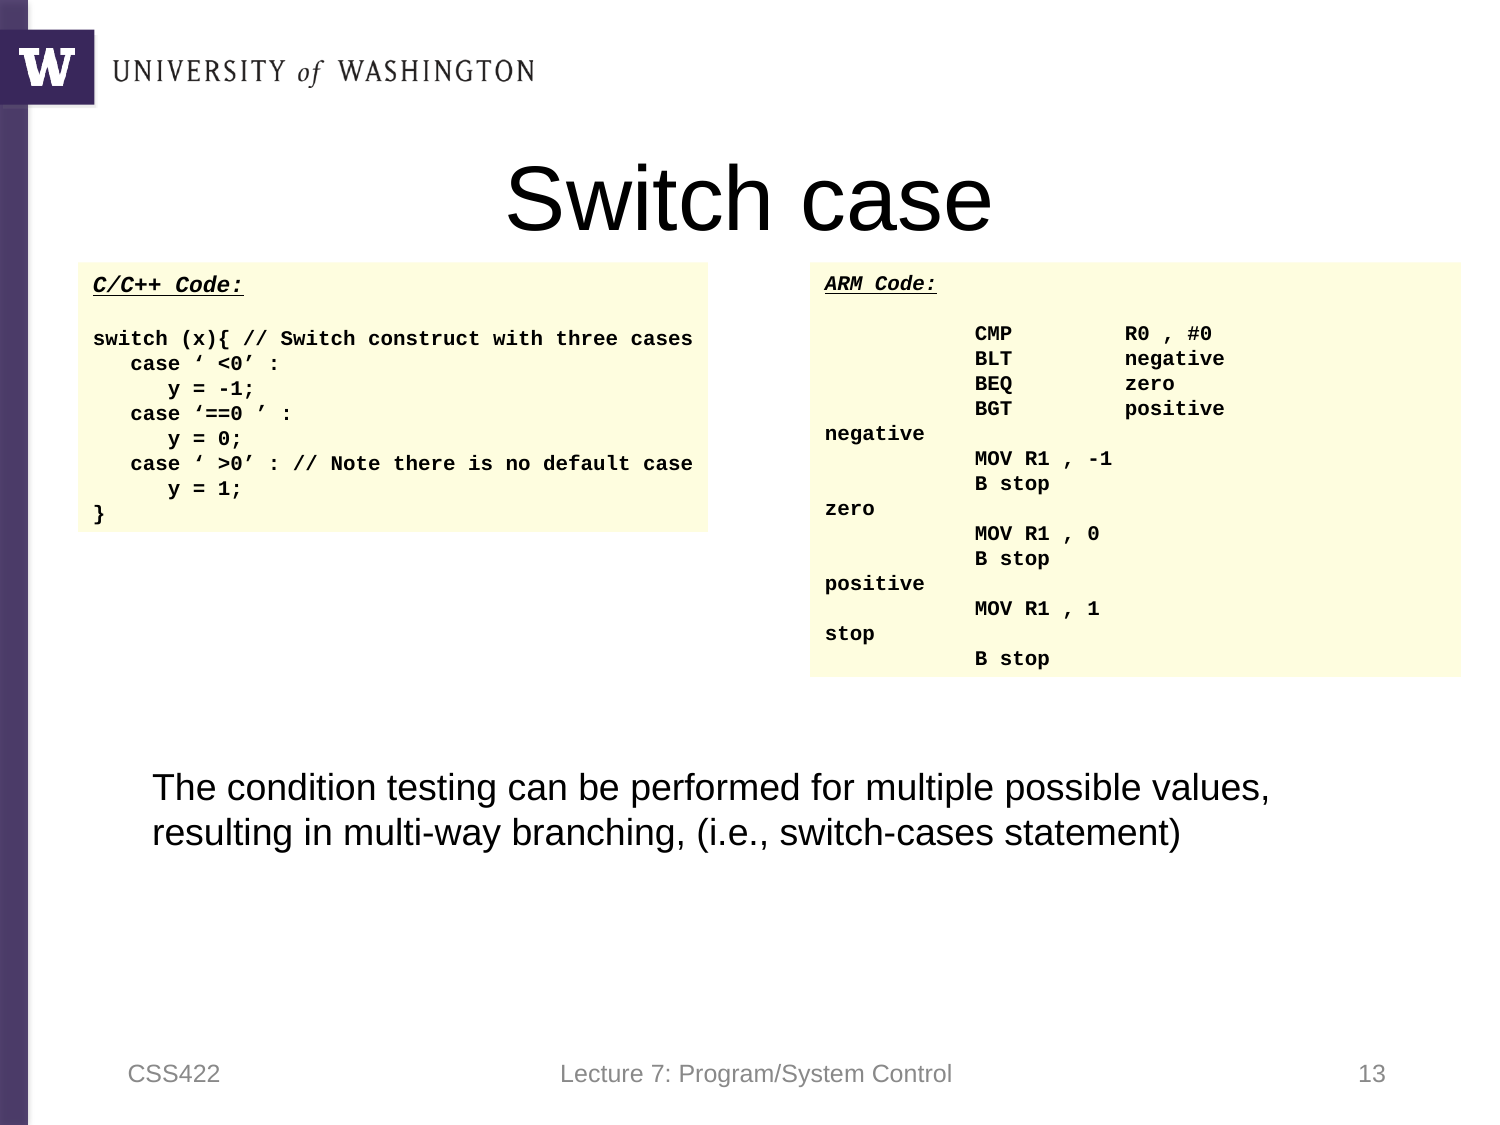

# Switch case
C/C++ Code:

switch (x){ // Switch construct with three cases
   case ‘ <0’ :
      y = -1;
   case ‘==0 ’ :
      y = 0;
   case ‘ >0’ : // Note there is no default case
      y = 1;
}
ARM Code:

	CMP 	R0 , #0
	BLT 	negative
	BEQ 	zero
	BGT 	positive
negative
	MOV R1 , -1
	B stop
zero
	MOV R1 , 0
	B stop
positive
	MOV R1 , 1
stop
	B stop
The condition testing can be performed for multiple possible values, resulting in multi-way branching, (i.e., switch-cases statement)
CSS422
Lecture 7: Program/System Control
13